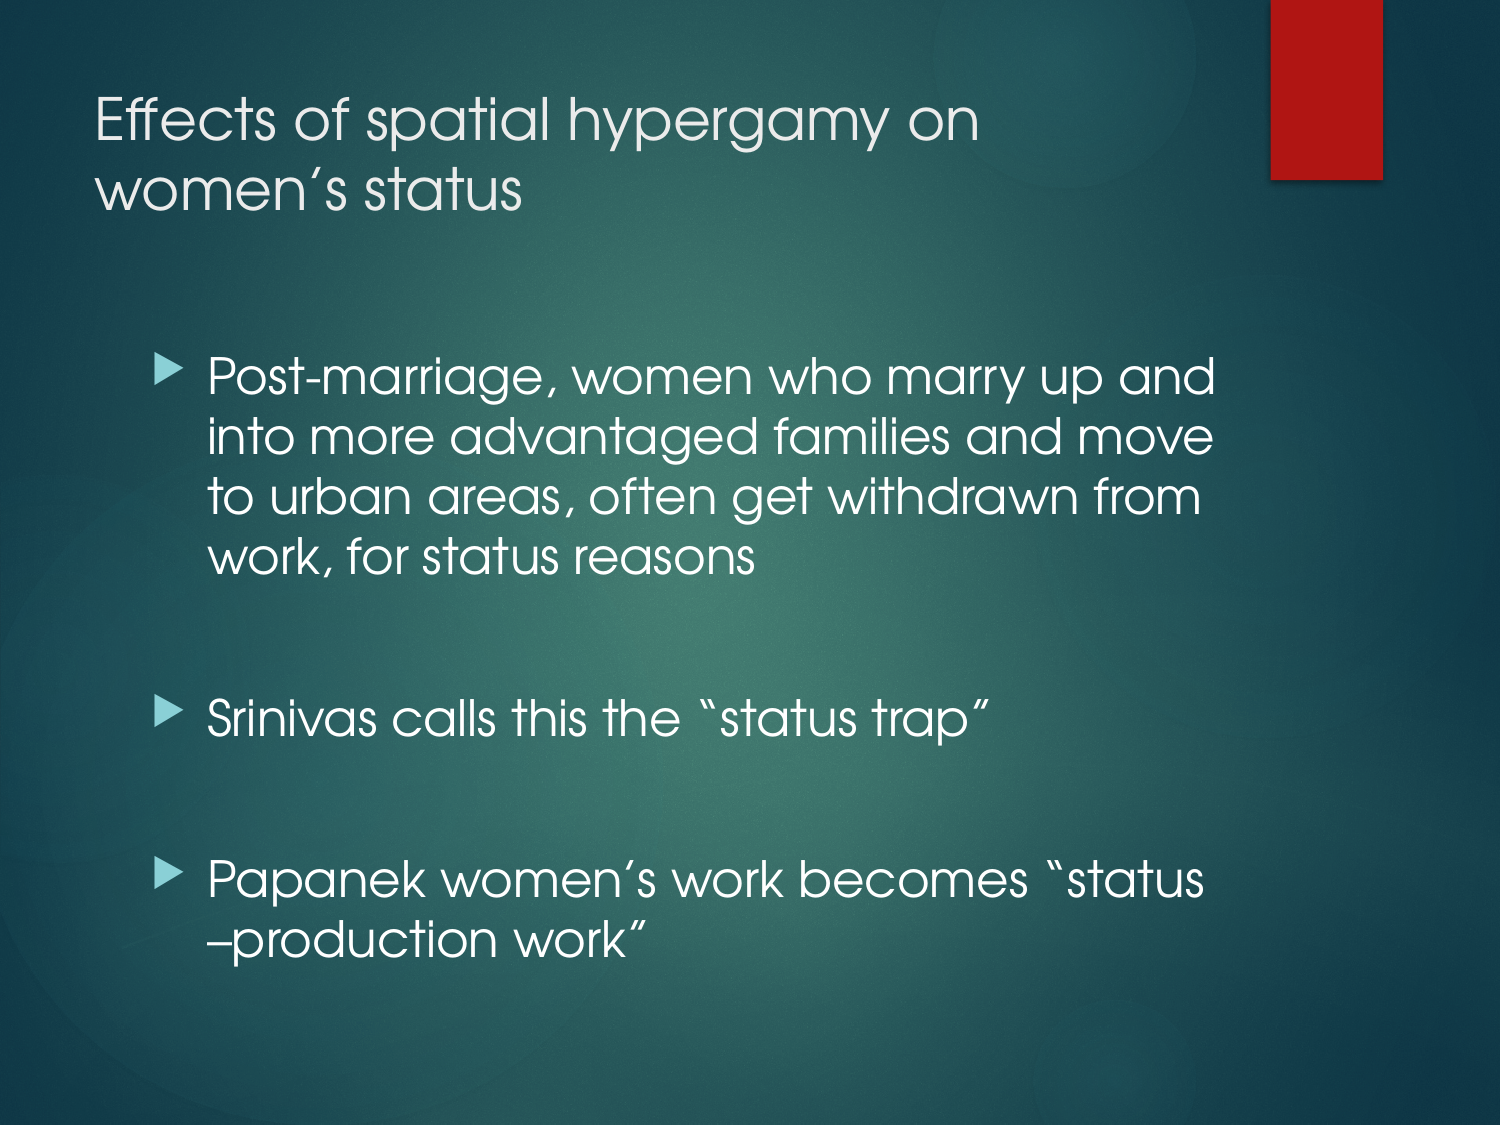

# Effects of spatial hypergamy on women’s status
Post-marriage, women who marry up and into more advantaged families and move to urban areas, often get withdrawn from work, for status reasons

Srinivas calls this the “status trap”

Papanek women’s work becomes “status –production work”